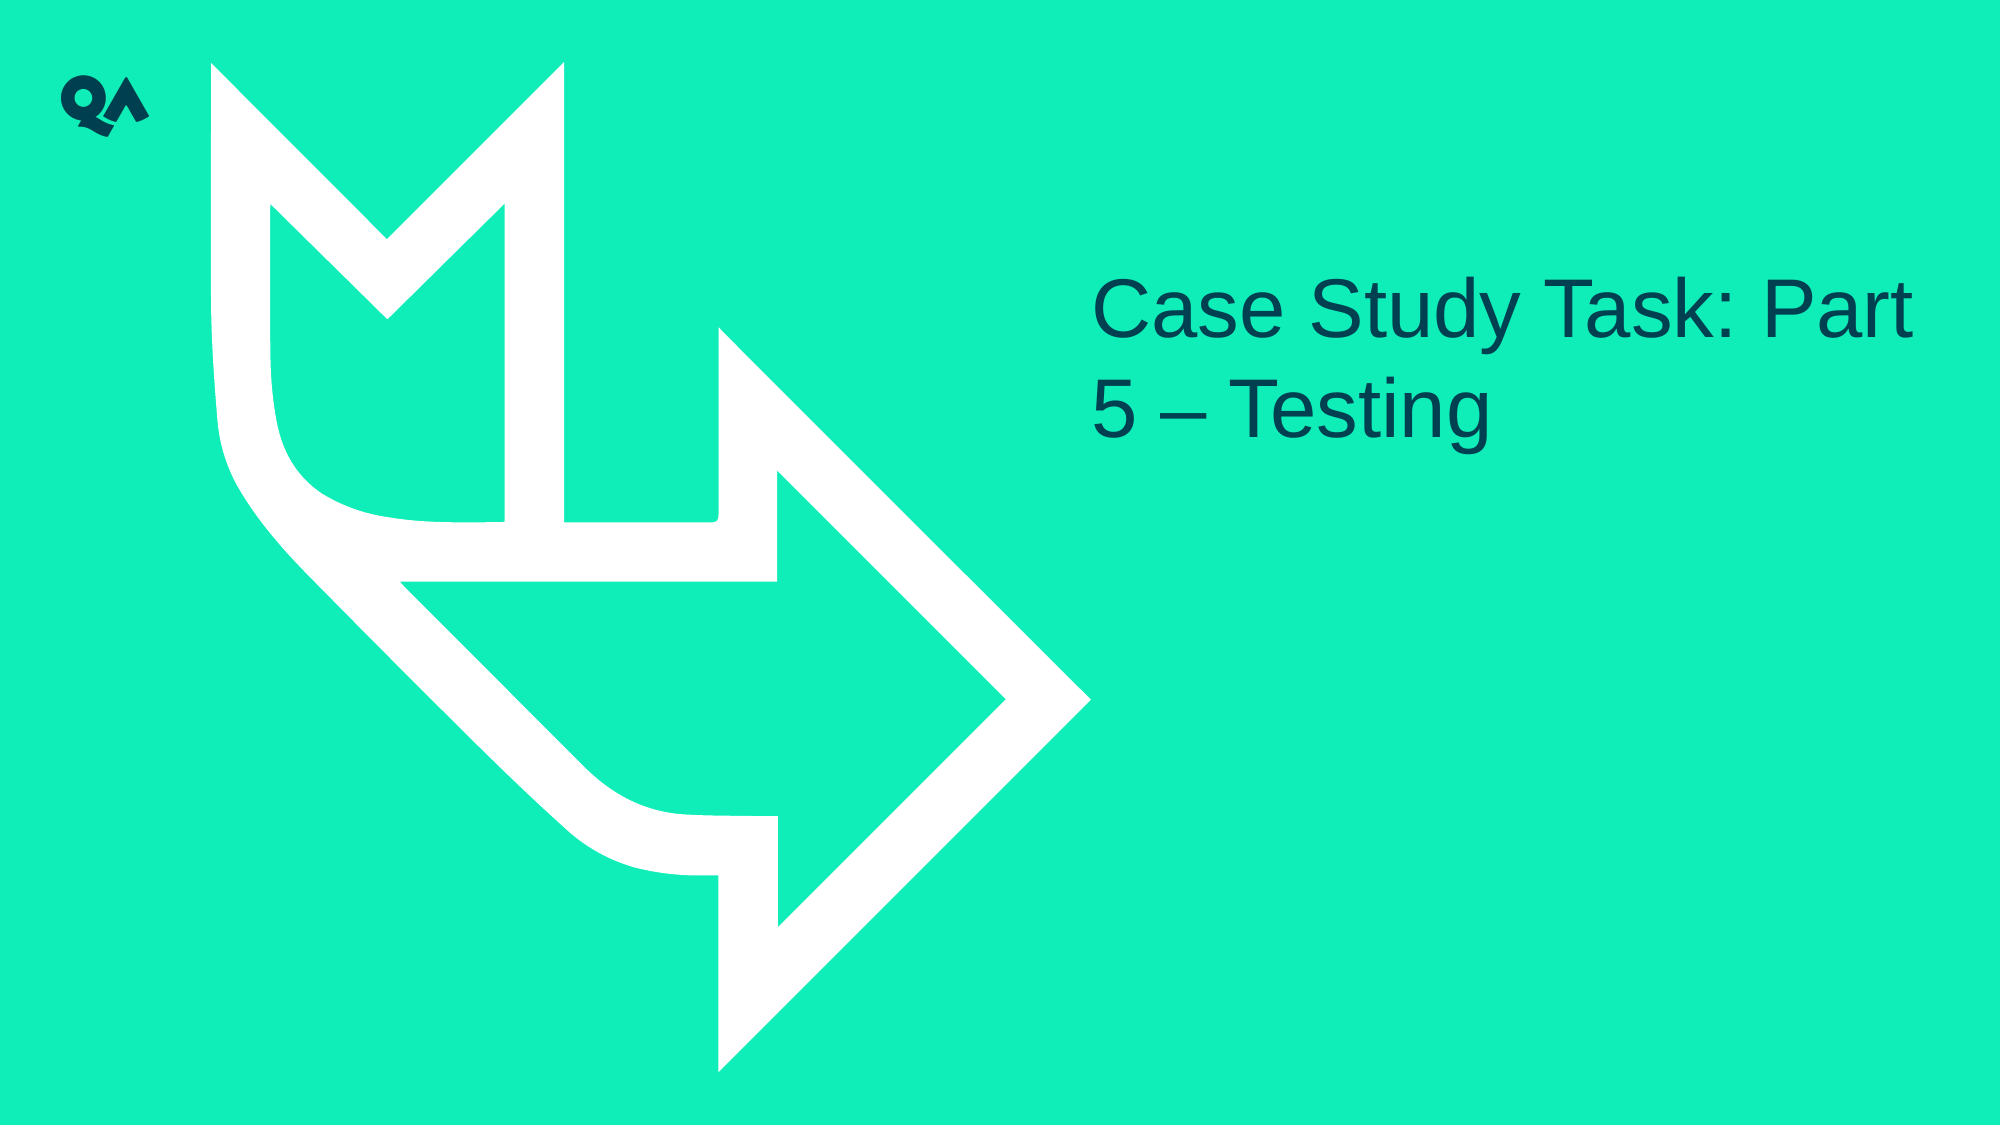

# Case Study Task: Part 5 – Testing